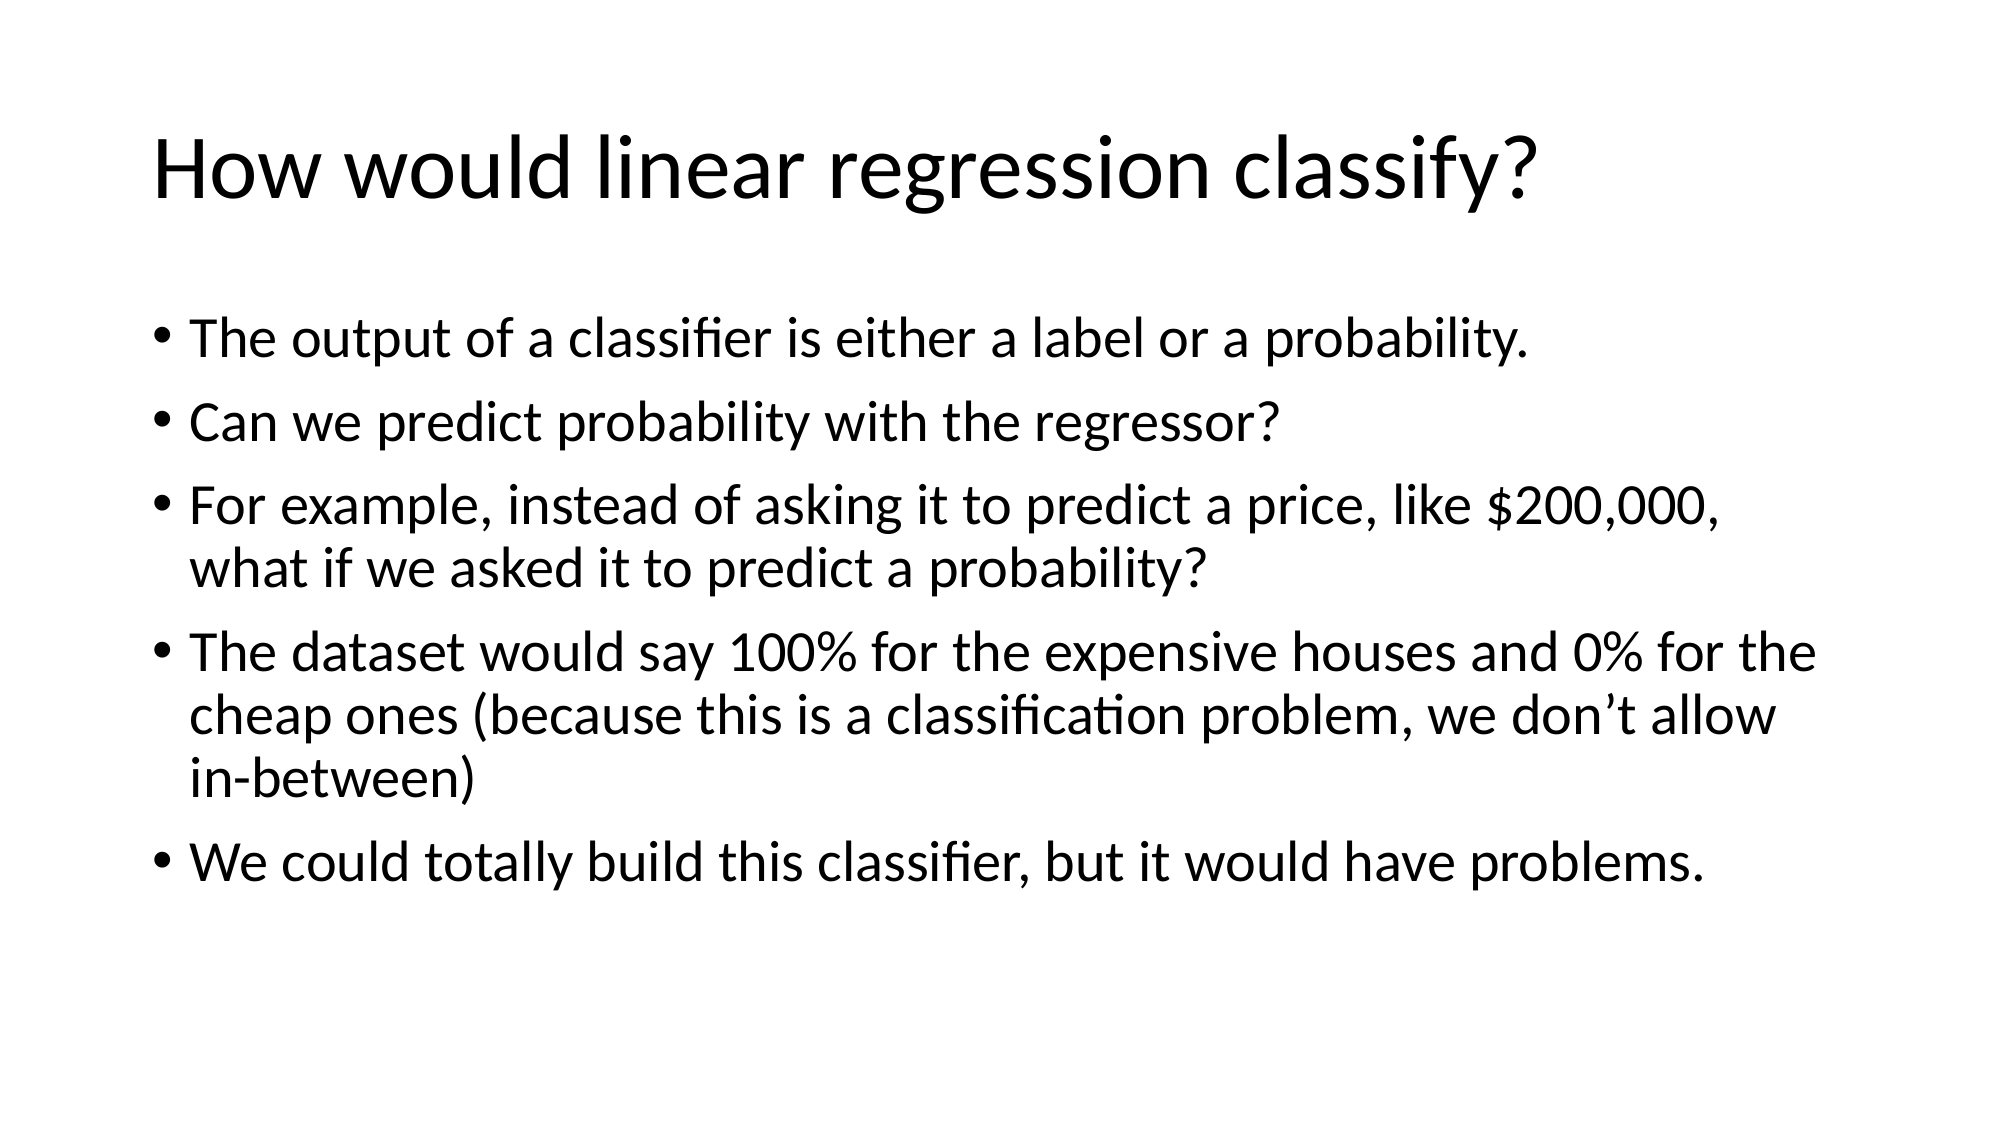

# How would linear regression classify?
The output of a classifier is either a label or a probability.
Can we predict probability with the regressor?
For example, instead of asking it to predict a price, like $200,000, what if we asked it to predict a probability?
The dataset would say 100% for the expensive houses and 0% for the cheap ones (because this is a classification problem, we don’t allow in-between)
We could totally build this classifier, but it would have problems.